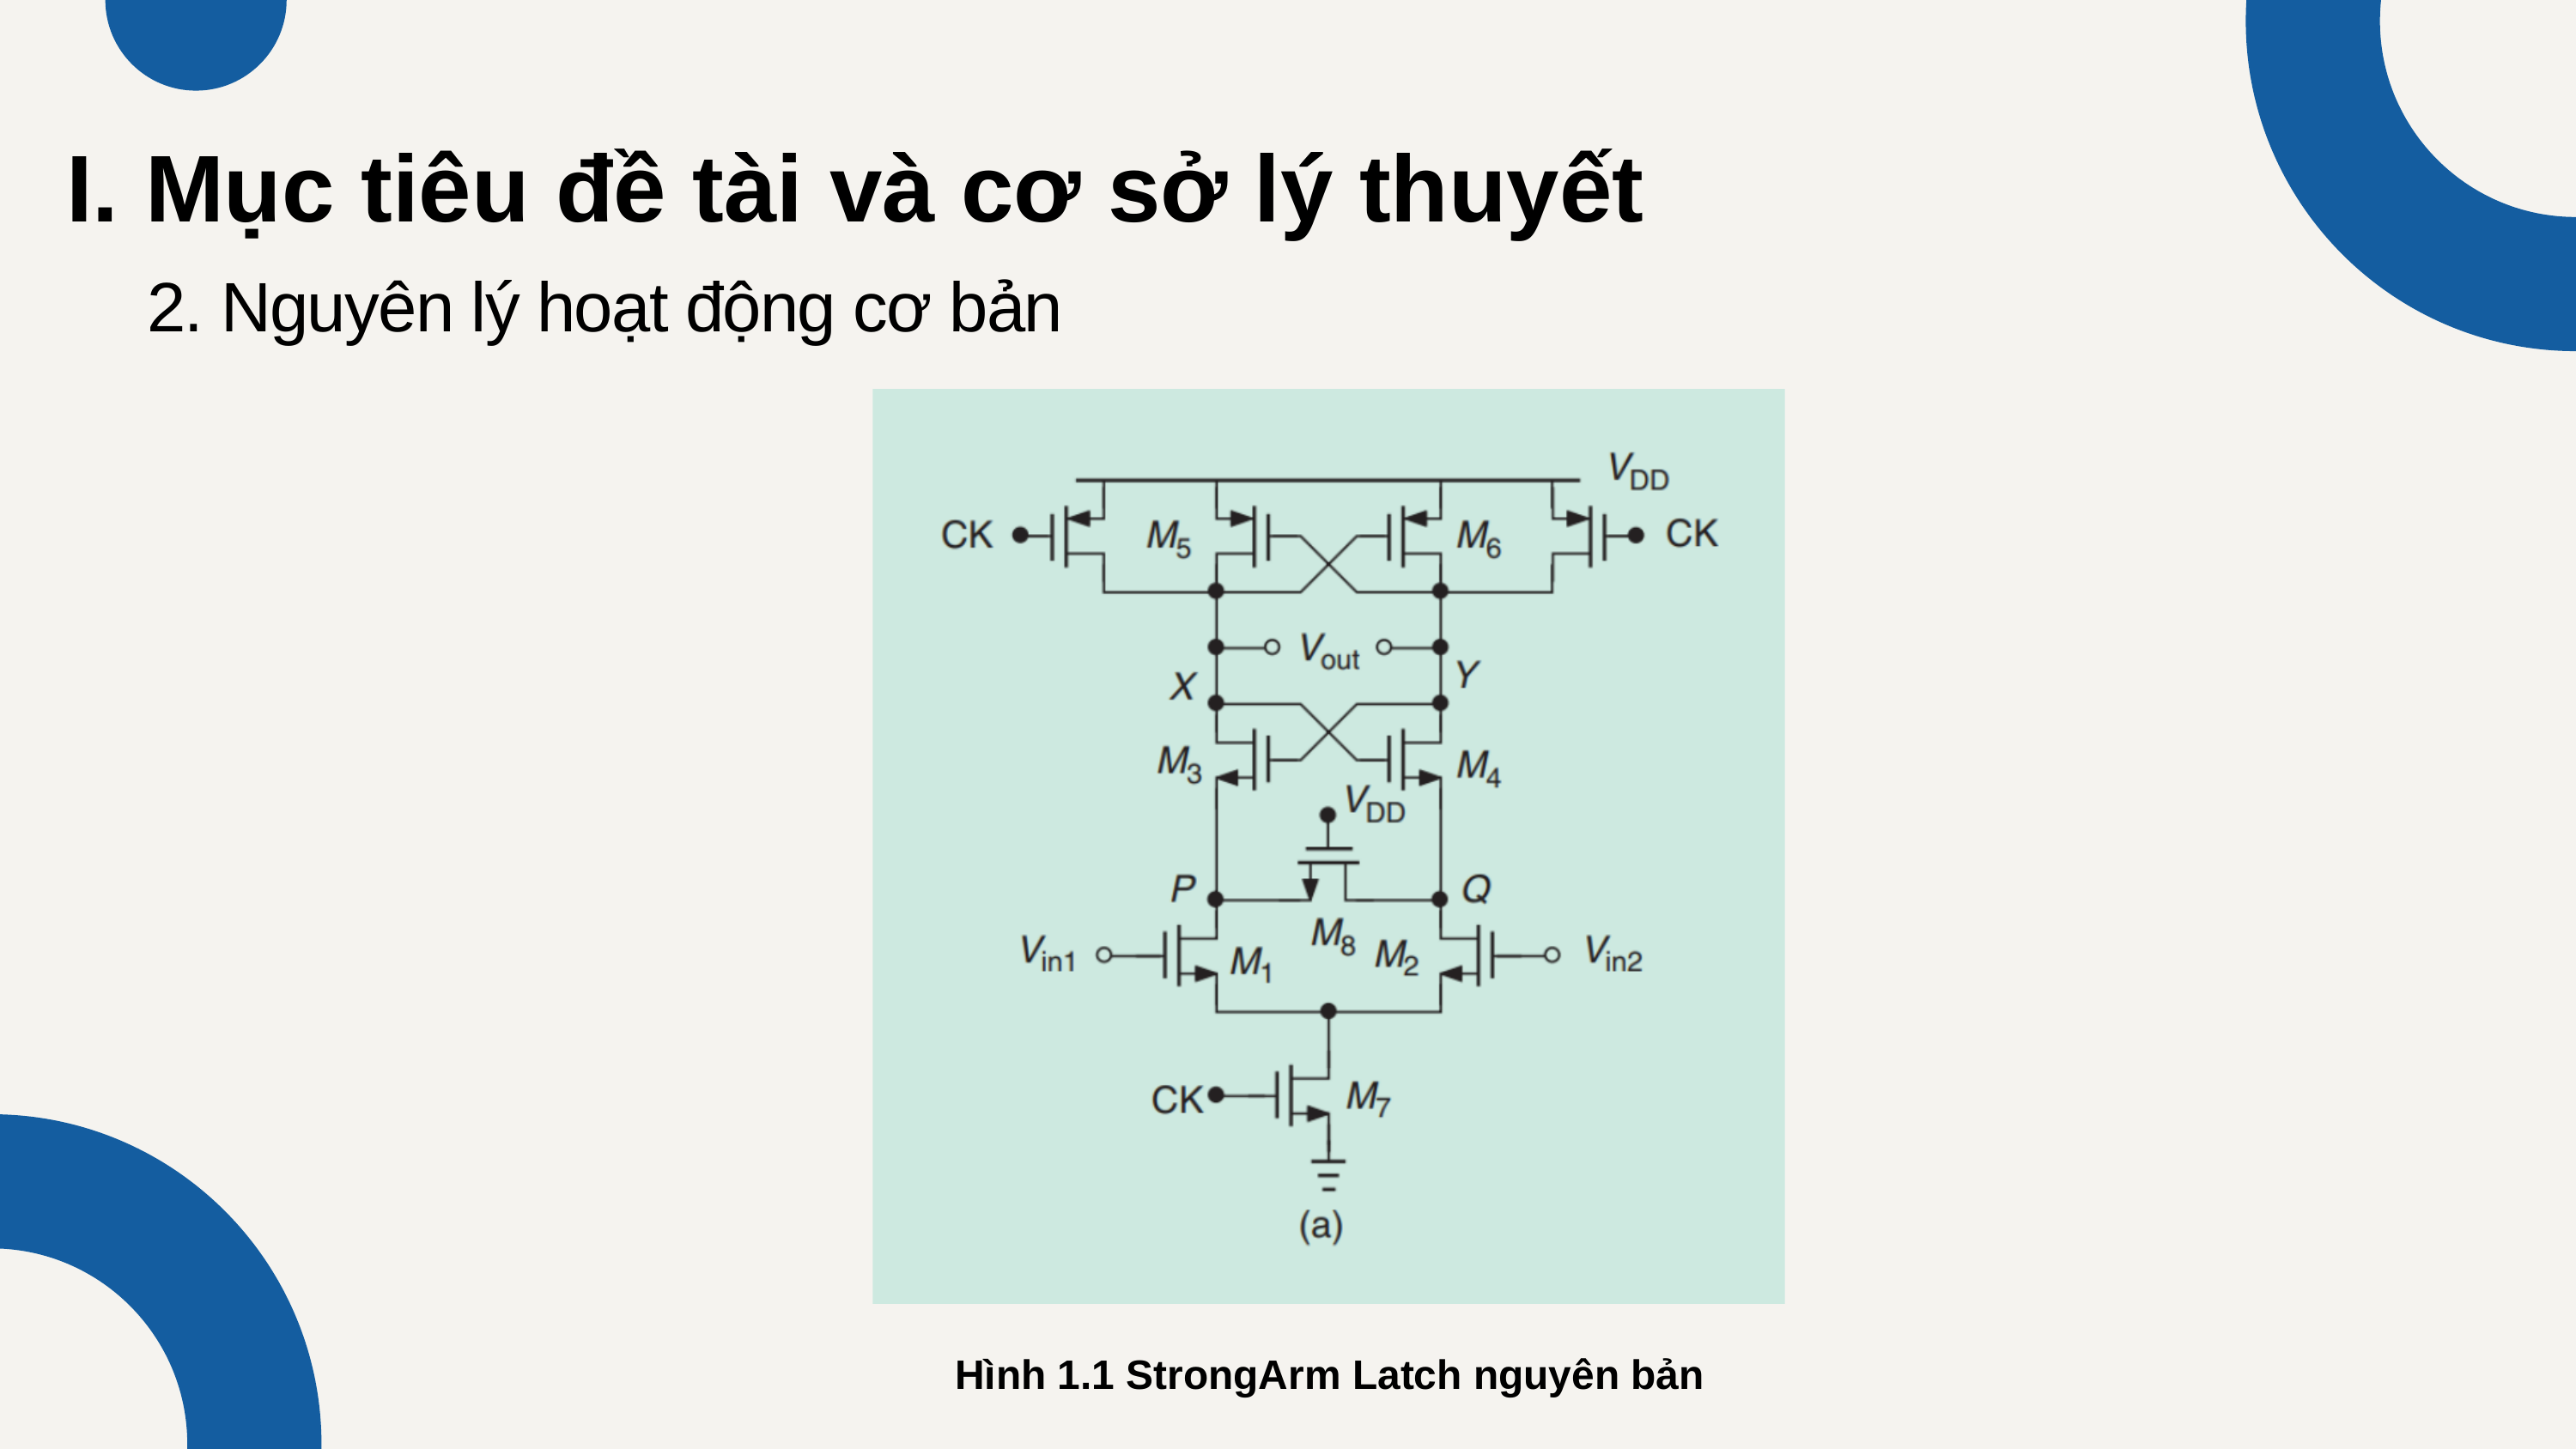

I. Mục tiêu đề tài và cơ sở lý thuyết
2. Nguyên lý hoạt động cơ bản

Hình 1.1 StrongArm Latch nguyên bản